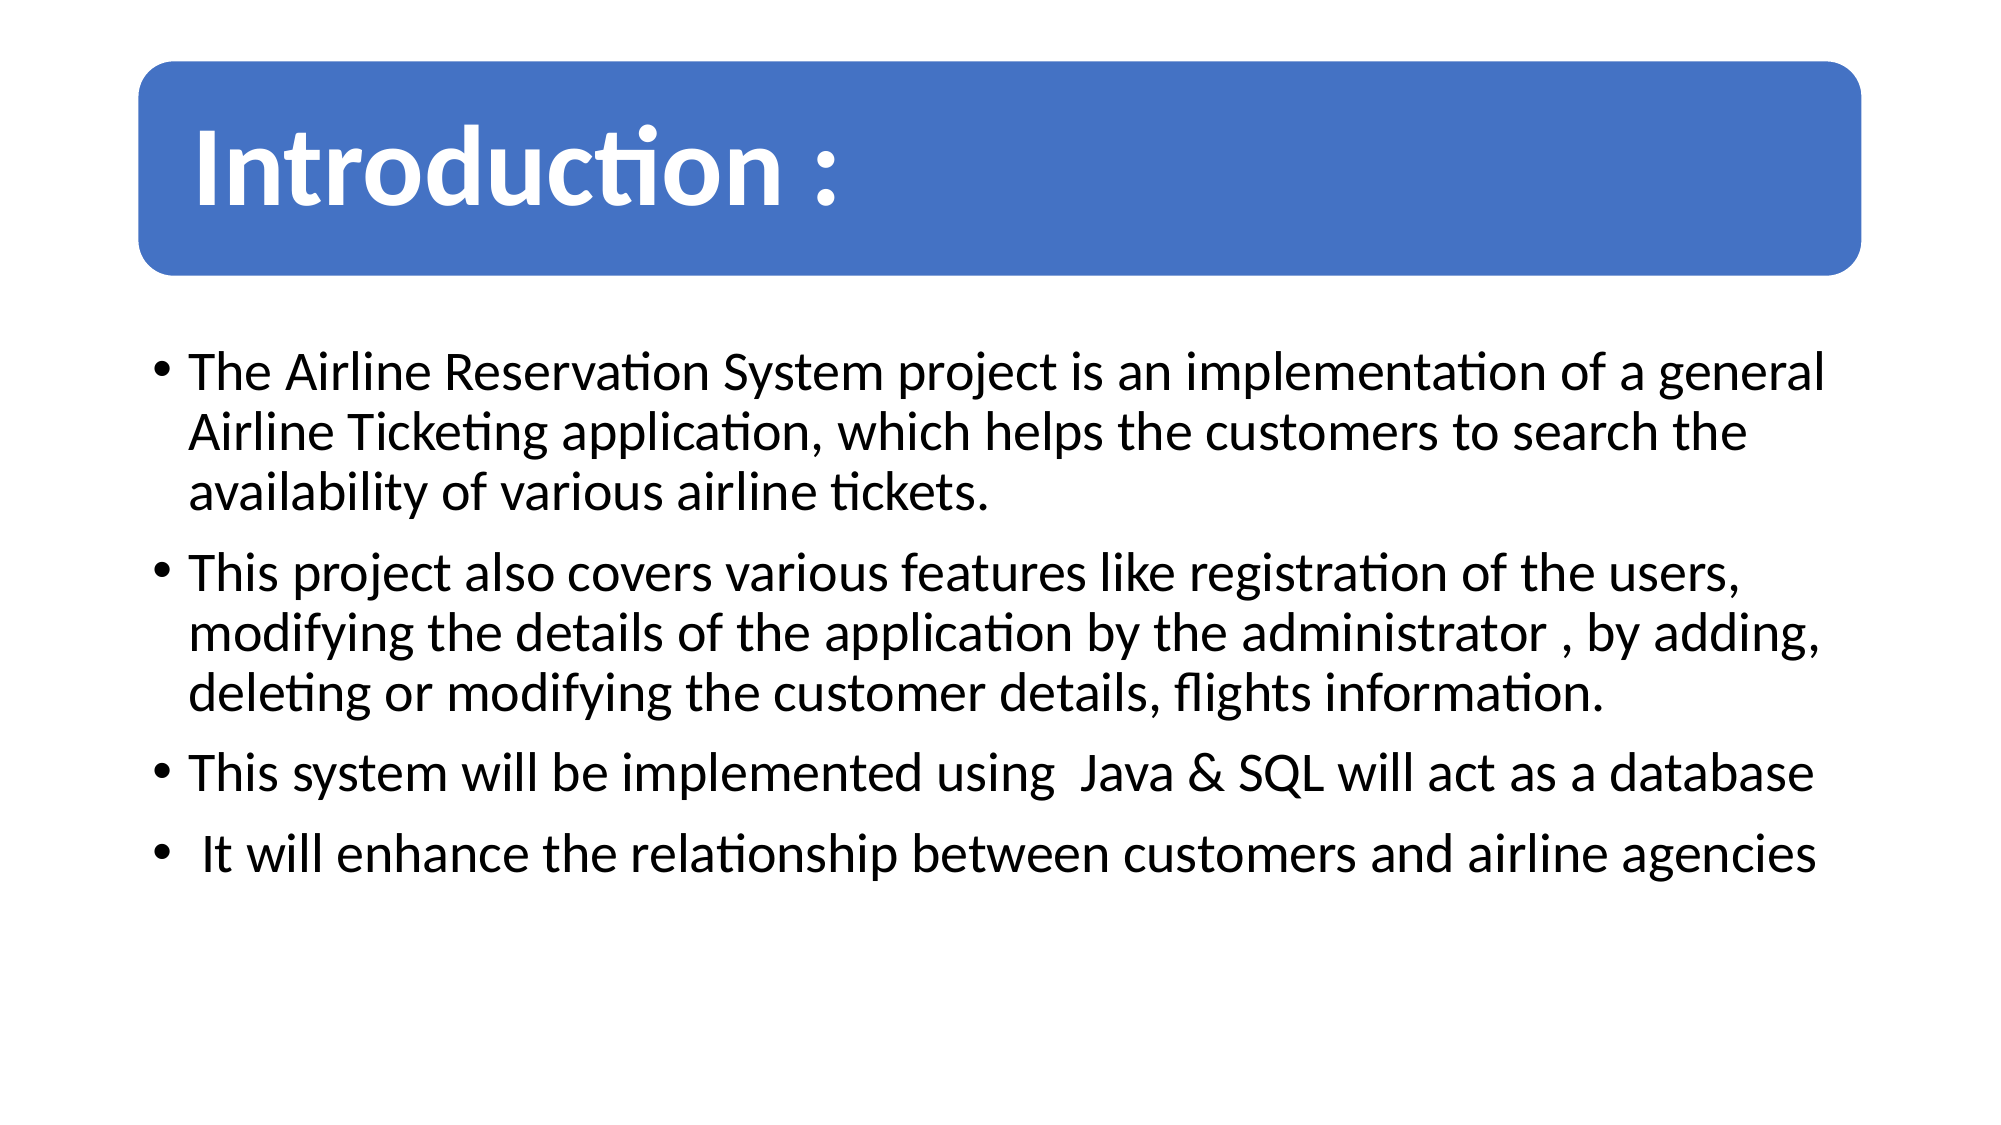

Introduction :
The Airline Reservation System project is an implementation of a general Airline Ticketing application, which helps the customers to search the availability of various airline tickets.
This project also covers various features like registration of the users, modifying the details of the application by the administrator , by adding, deleting or modifying the customer details, flights information.
This system will be implemented using  Java & SQL will act as a database
 It will enhance the relationship between customers and airline agencies